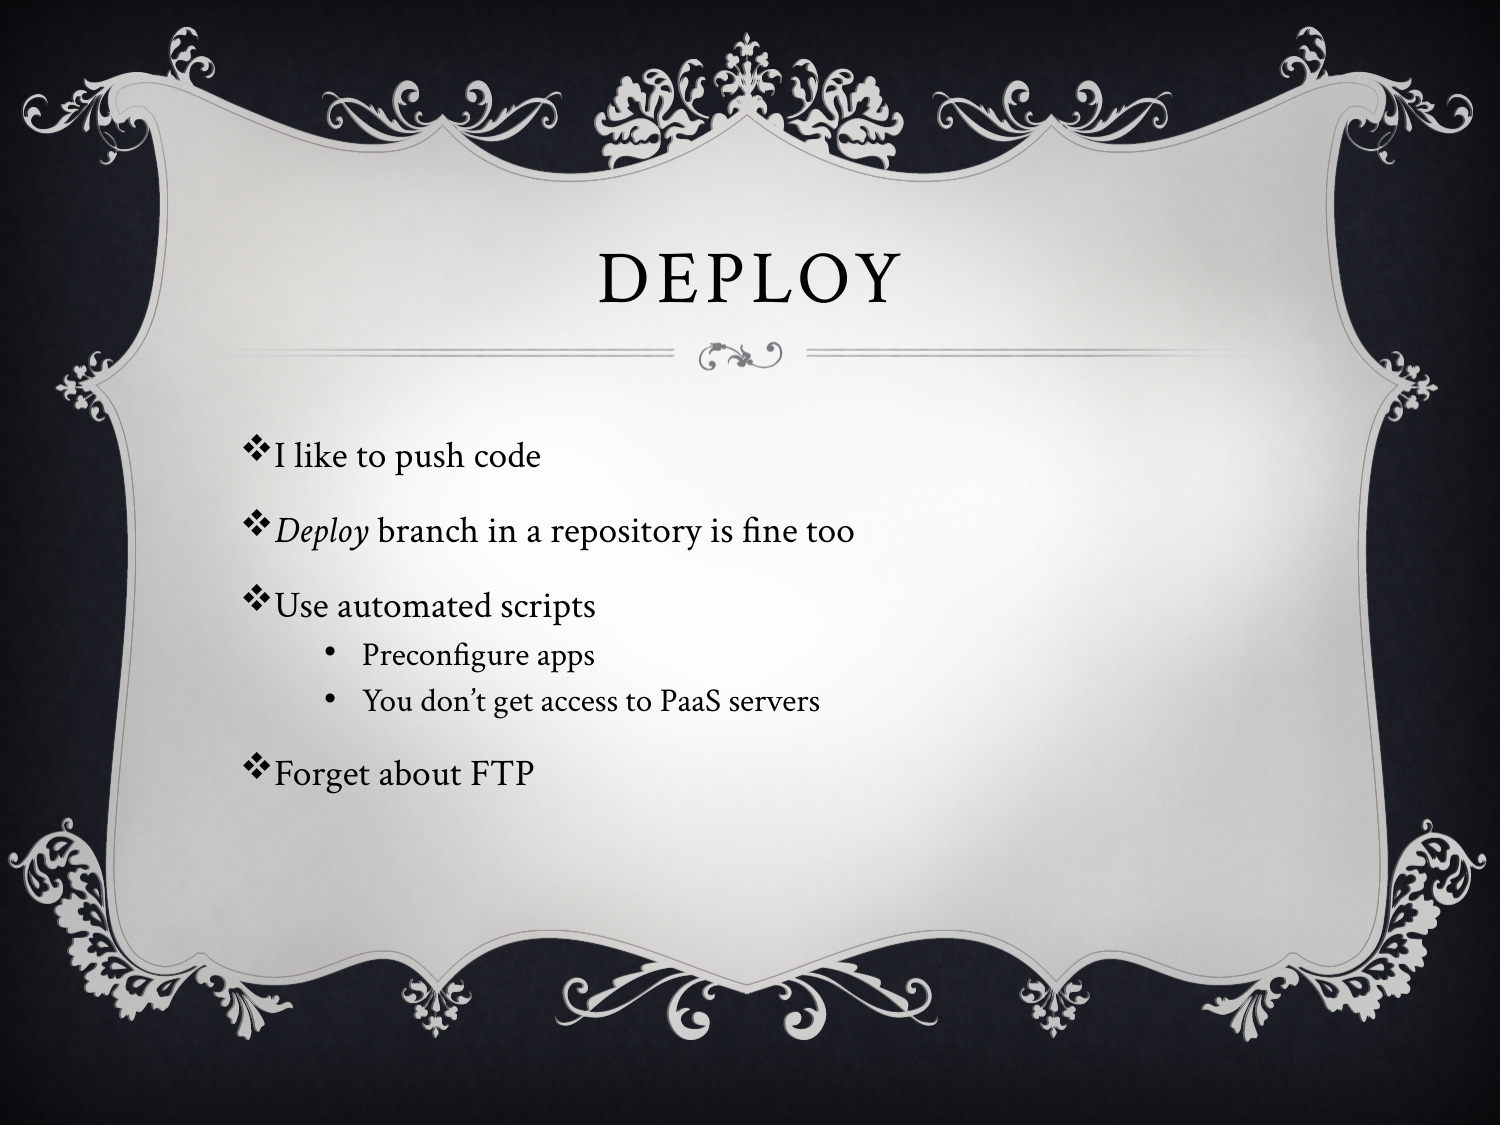

# Deploy
I like to push code
Deploy branch in a repository is fine too
Use automated scripts
Preconfigure apps
You don’t get access to PaaS servers
Forget about FTP